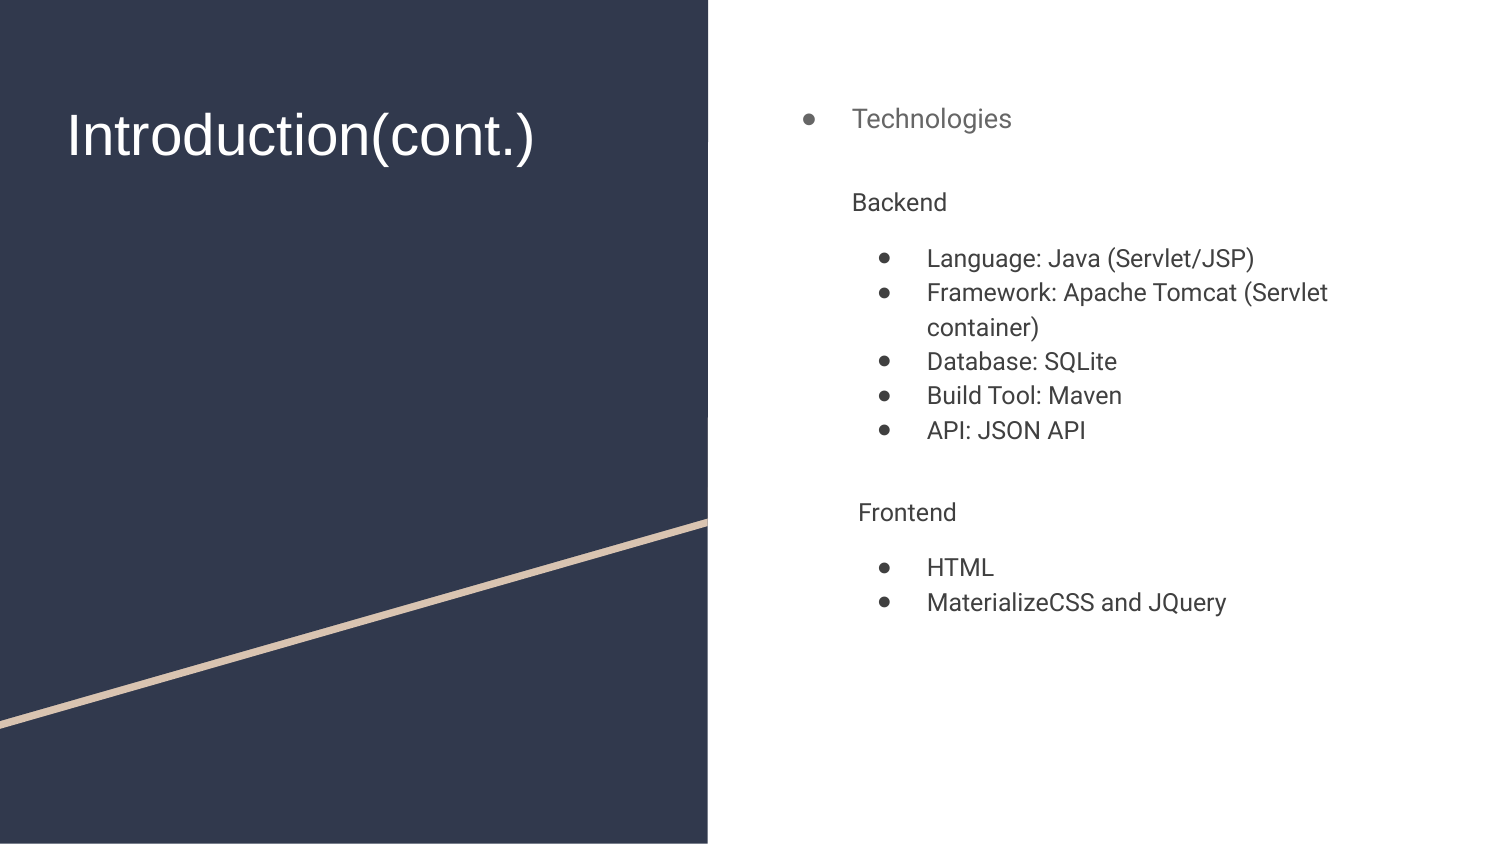

# Introduction(cont.)
Technologies
Backend
Language: Java (Servlet/JSP)
Framework: Apache Tomcat (Servlet container)
Database: SQLite
Build Tool: Maven
API: JSON API
 Frontend
HTML
MaterializeCSS and JQuery